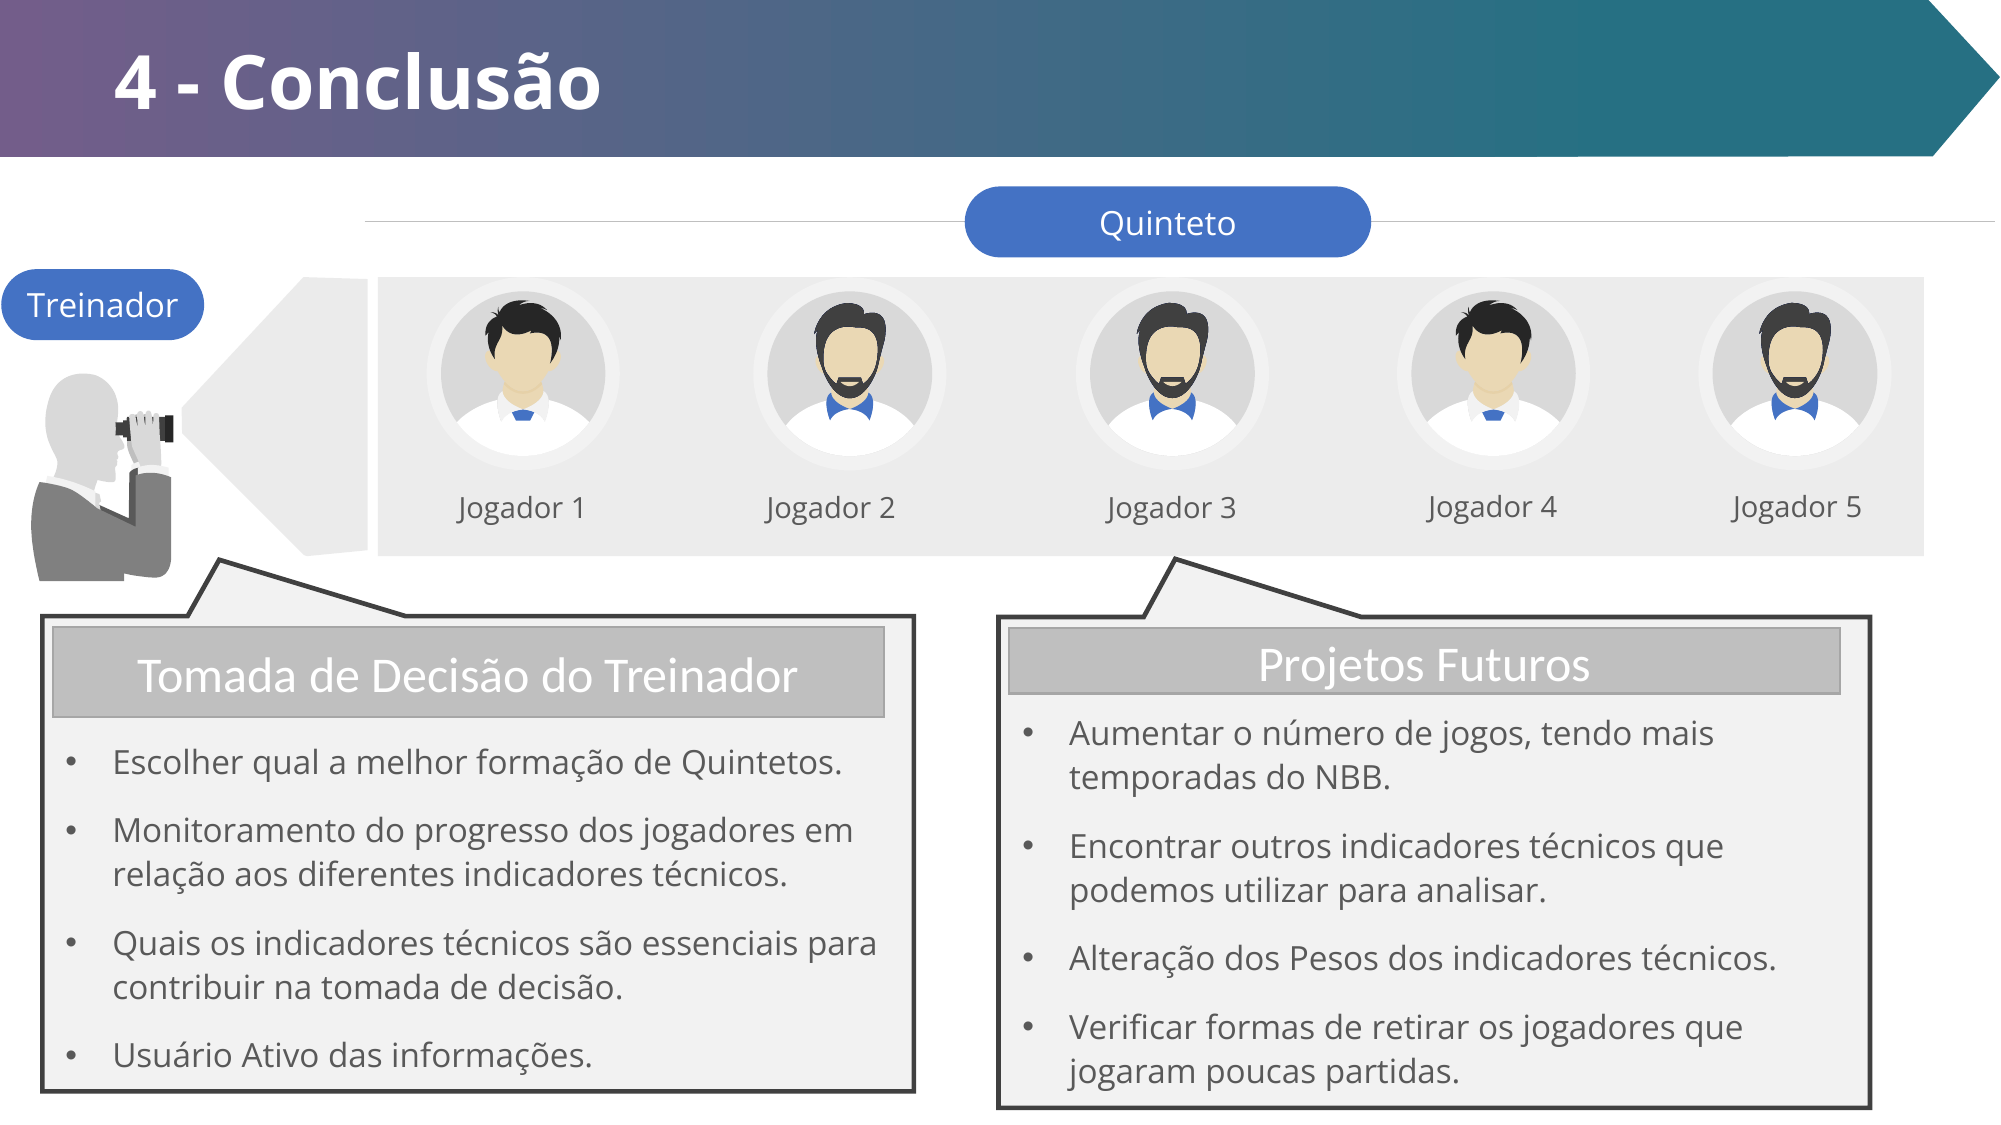

4 - Conclusão
Quinteto
Treinador

Jogador 5
Jogador 4
Jogador 1
Jogador 3
Jogador 2

Tomada de Decisão do Treinador
Projetos Futuros
Aumentar o número de jogos, tendo mais temporadas do NBB.

Encontrar outros indicadores técnicos que podemos utilizar para analisar.

Alteração dos Pesos dos indicadores técnicos.

Verificar formas de retirar os jogadores que jogaram poucas partidas.
Escolher qual a melhor formação de Quintetos.

Monitoramento do progresso dos jogadores em relação aos diferentes indicadores técnicos.

Quais os indicadores técnicos são essenciais para contribuir na tomada de decisão.

Usuário Ativo das informações.